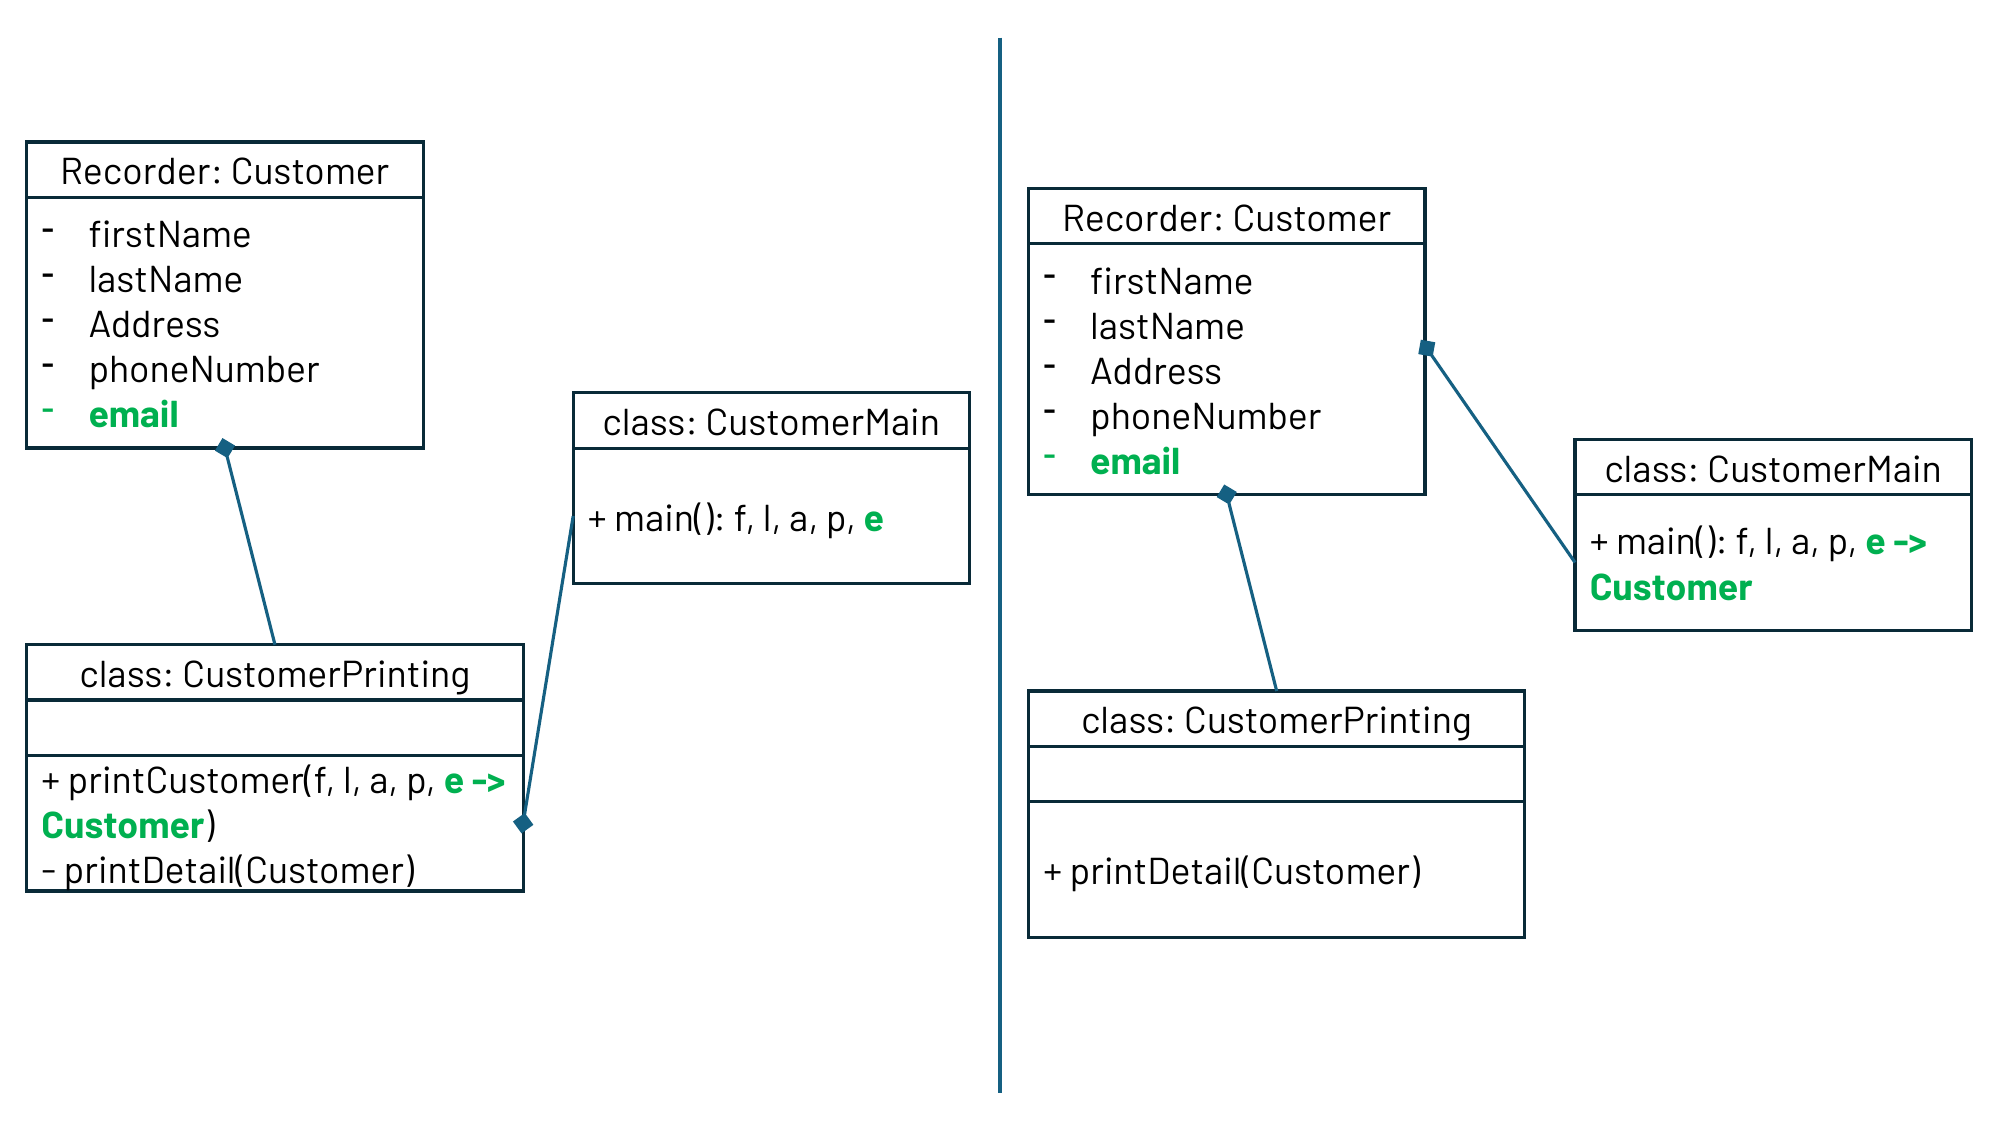

Recorder: Customer
Recorder: Customer
firstName
lastName
Address
phoneNumber
email
firstName
lastName
Address
phoneNumber
email
class: CustomerMain
class: CustomerMain
+ main(): f, l, a, p, e
+ main(): f, l, a, p, e -> Customer
class: CustomerPrinting
class: CustomerPrinting

+ printCustomer(f, l, a, p, e -> Customer)
- printDetail(Customer)
+ printDetail(Customer)